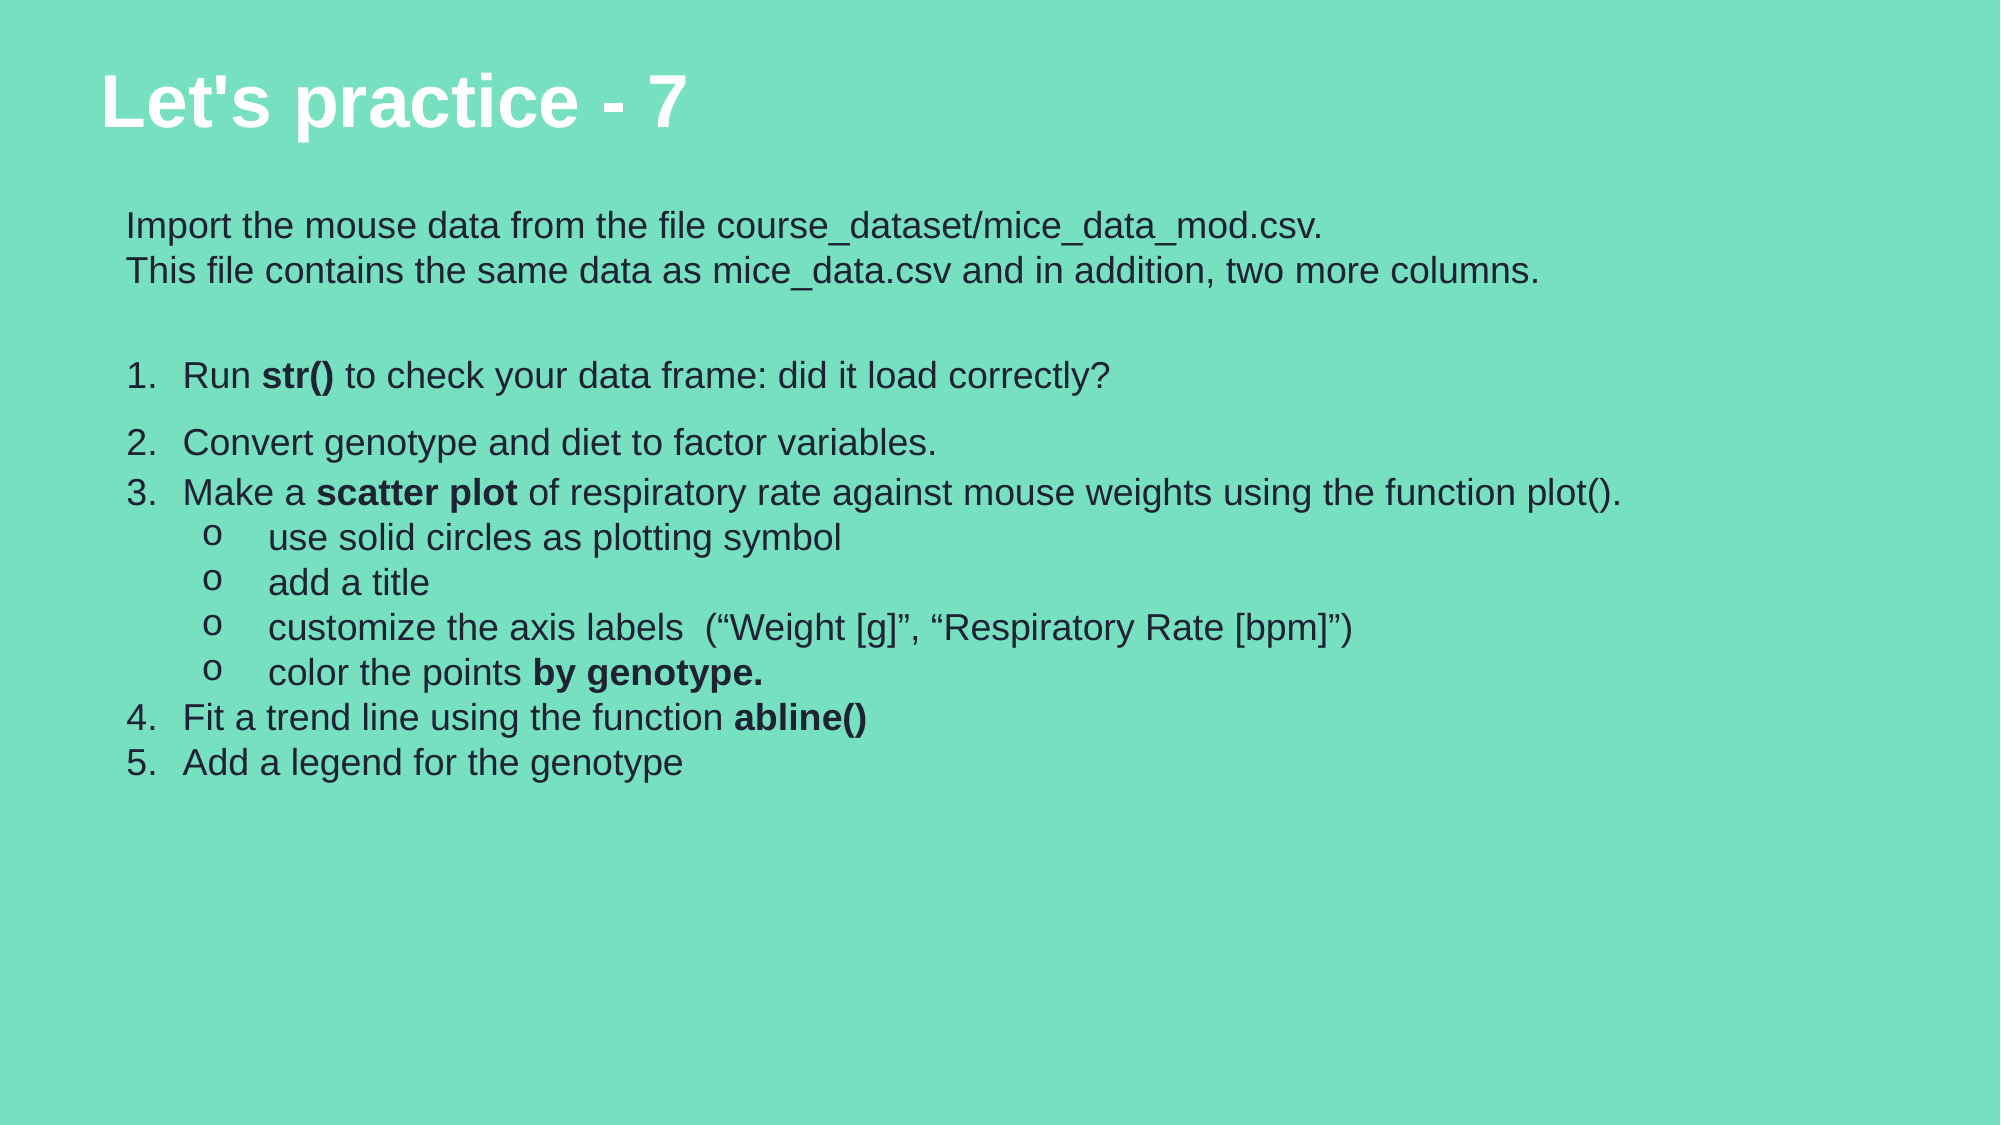

# Let's practice - 7
Import the mouse data from the file course_dataset/mice_data_mod.csv.
This file contains the same data as mice_data.csv and in addition, two more columns.

Run str() to check your data frame: did it load correctly?
Convert genotype and diet to factor variables.
Make a scatter plot of respiratory rate against mouse weights using the function plot().
 use solid circles as plotting symbol
 add a title
 customize the axis labels  (“Weight [g]”, “Respiratory Rate [bpm]”)
 color the points by genotype.
Fit a trend line using the function abline()
Add a legend for the genotype